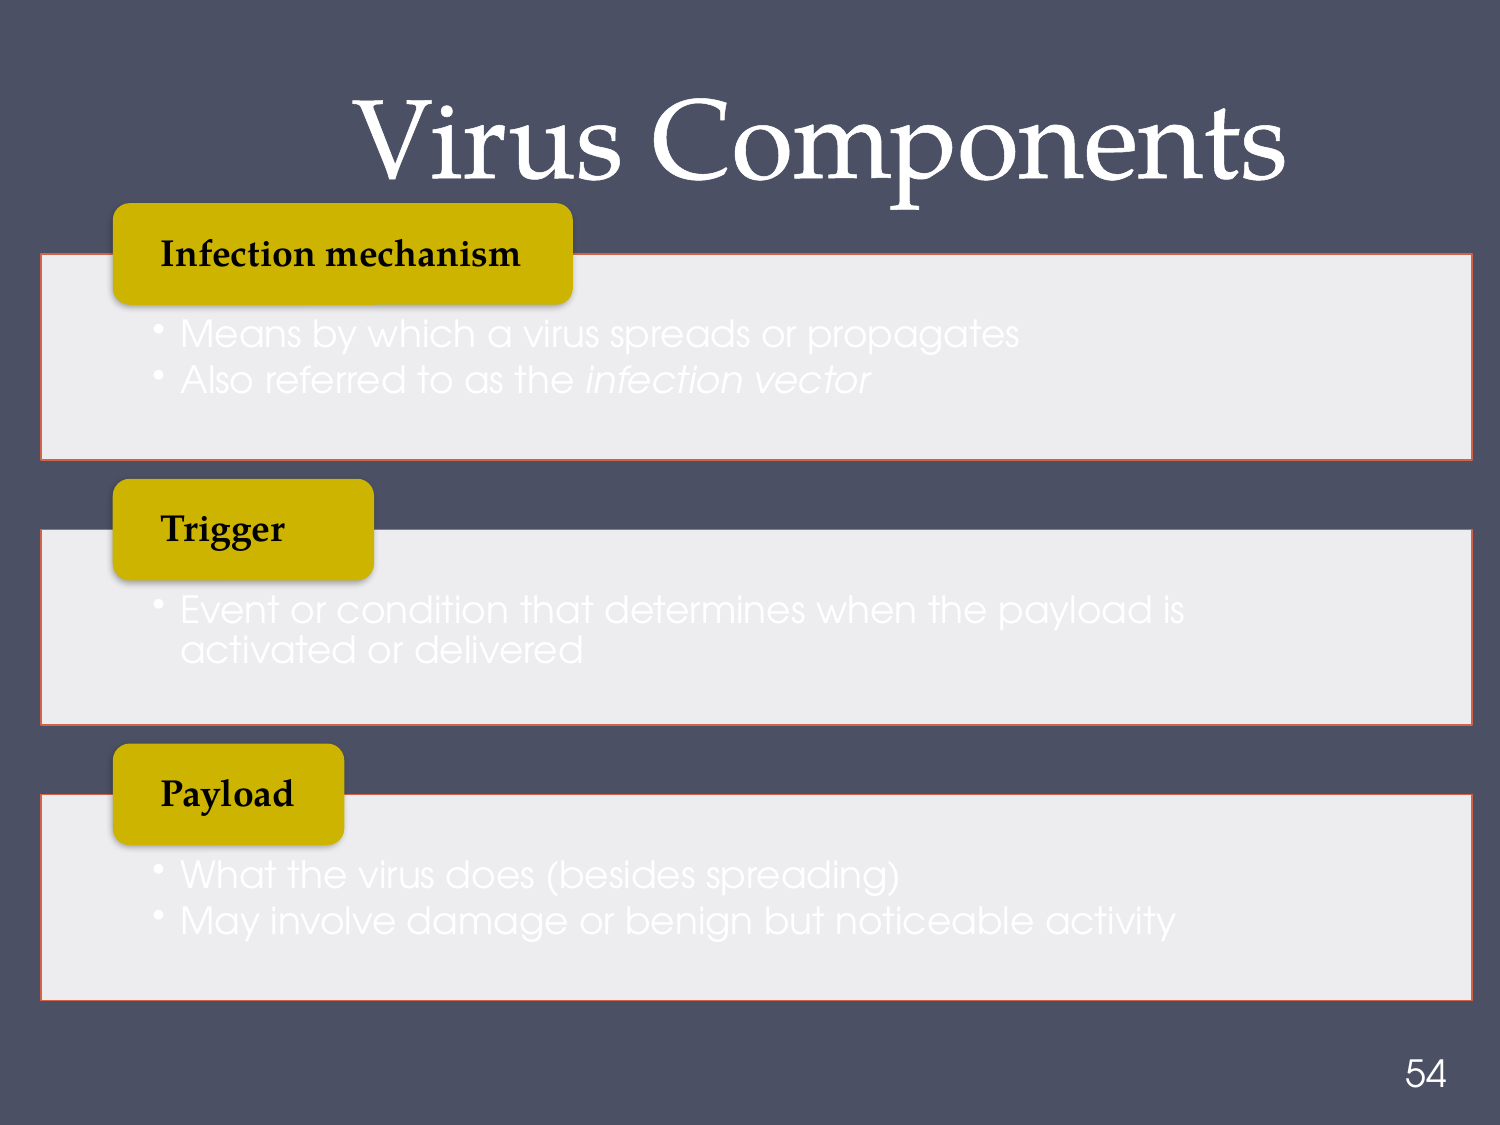

# Virus Components
Means by which a virus spreads or propagates
Also referred to as the infection vector
Infection mechanism
Event or condition that determines when the payload is activated or delivered
Trigger
What the virus does (besides spreading)
May involve damage or benign but noticeable activity
Payload
54